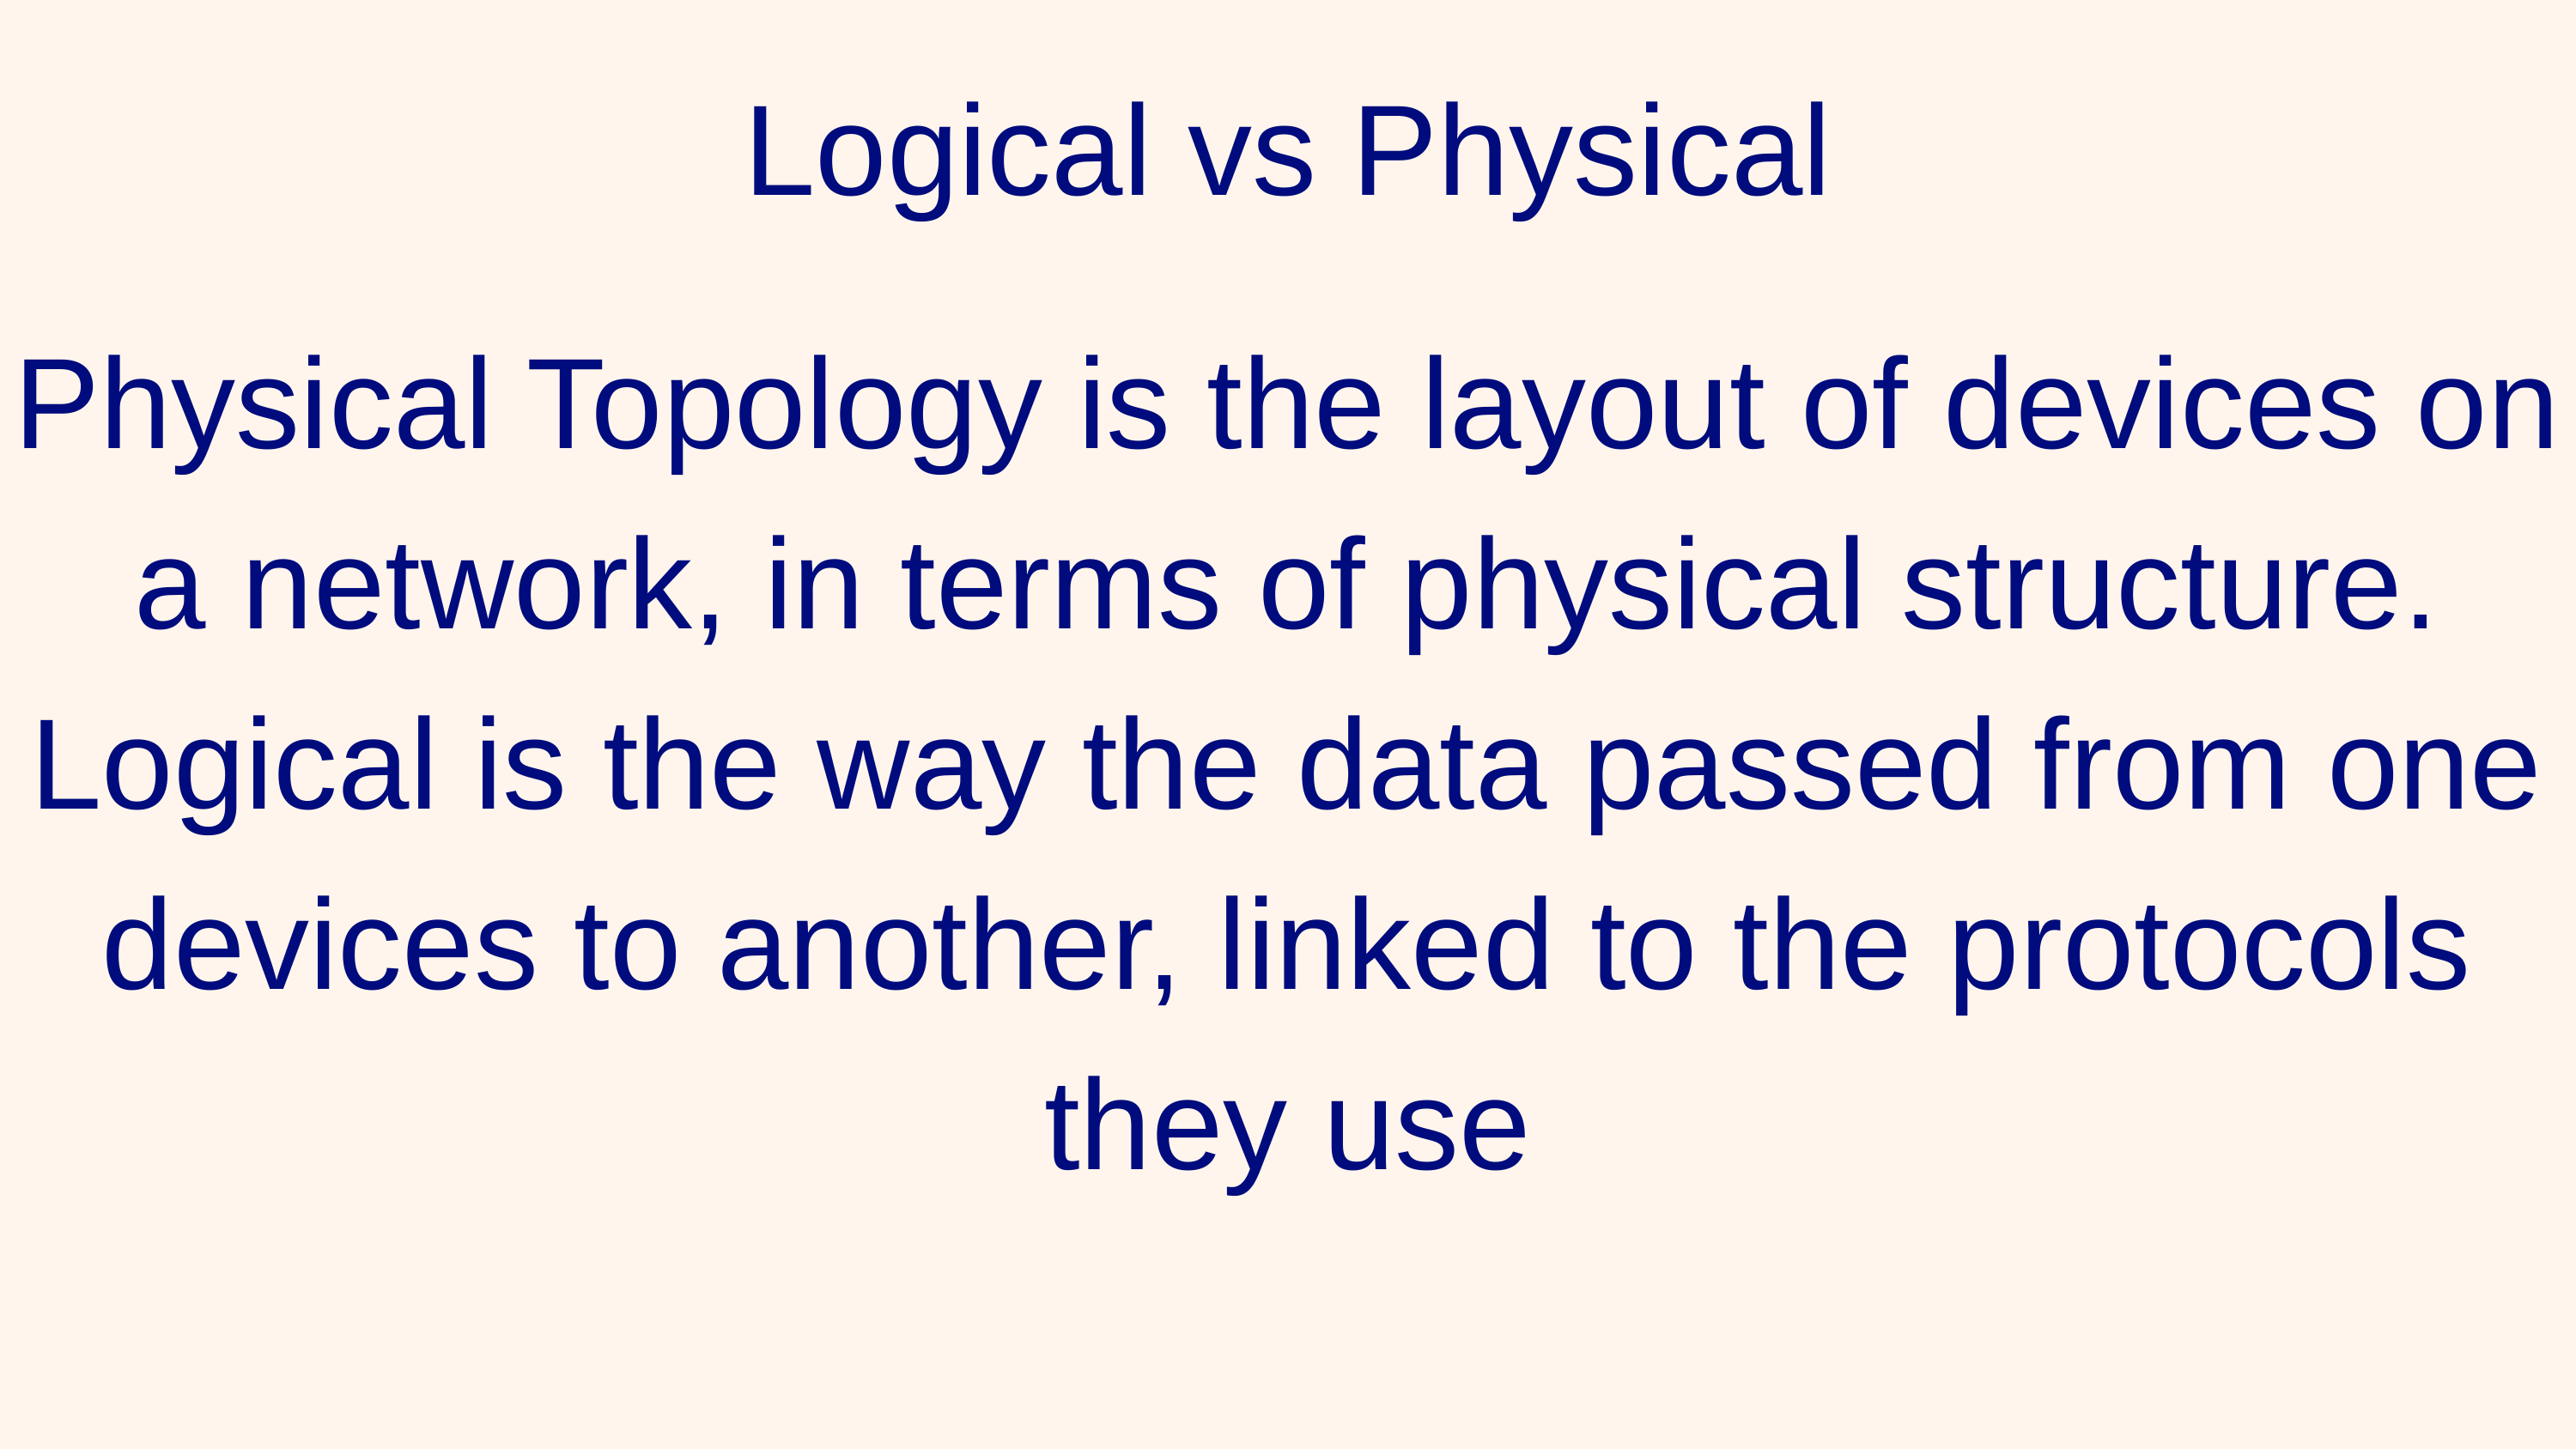

Logical vs Physical
Physical Topology is the layout of devices on a network, in terms of physical structure. Logical is the way the data passed from one devices to another, linked to the protocols they use